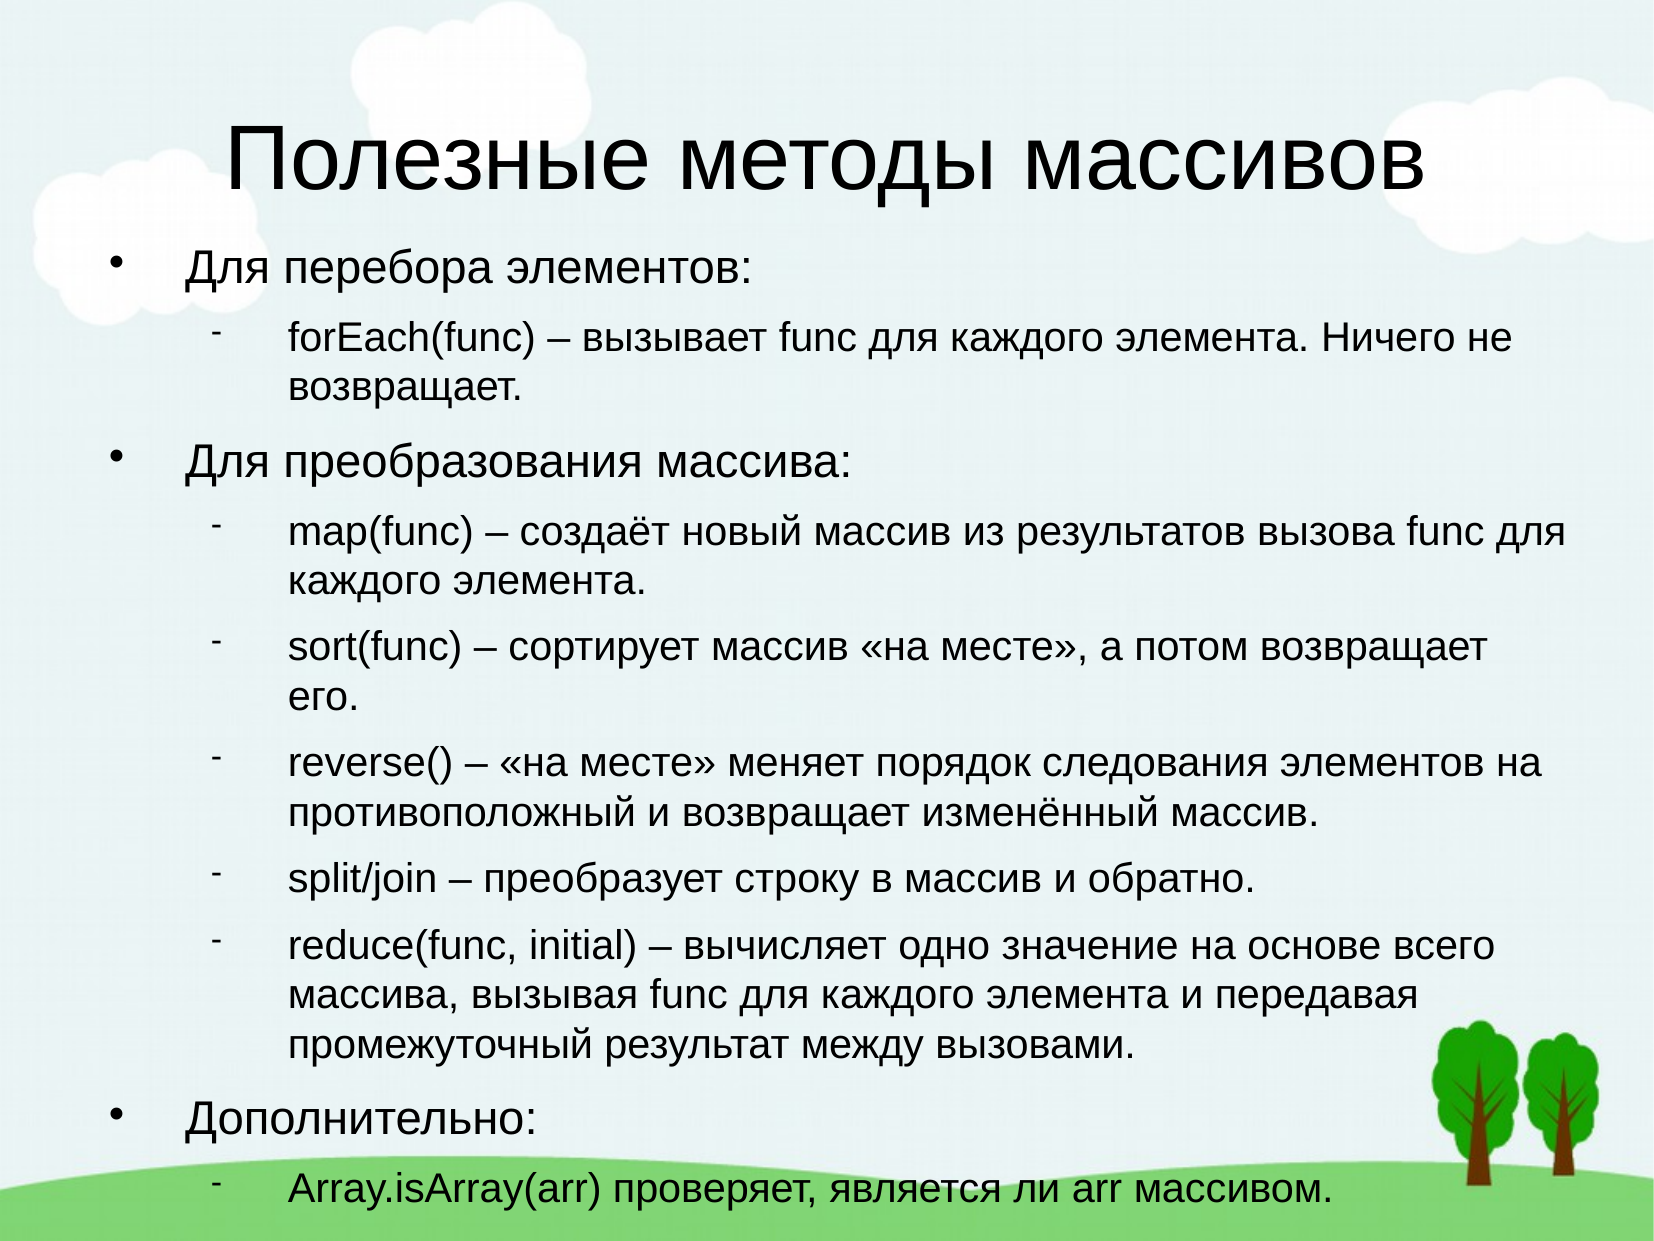

Полезные методы массивов
Для перебора элементов:
forEach(func) – вызывает func для каждого элемента. Ничего не возвращает.
Для преобразования массива:
map(func) – создаёт новый массив из результатов вызова func для каждого элемента.
sort(func) – сортирует массив «на месте», а потом возвращает его.
reverse() – «на месте» меняет порядок следования элементов на противоположный и возвращает изменённый массив.
split/join – преобразует строку в массив и обратно.
reduce(func, initial) – вычисляет одно значение на основе всего массива, вызывая func для каждого элемента и передавая промежуточный результат между вызовами.
Дополнительно:
Array.isArray(arr) проверяет, является ли arr массивом.